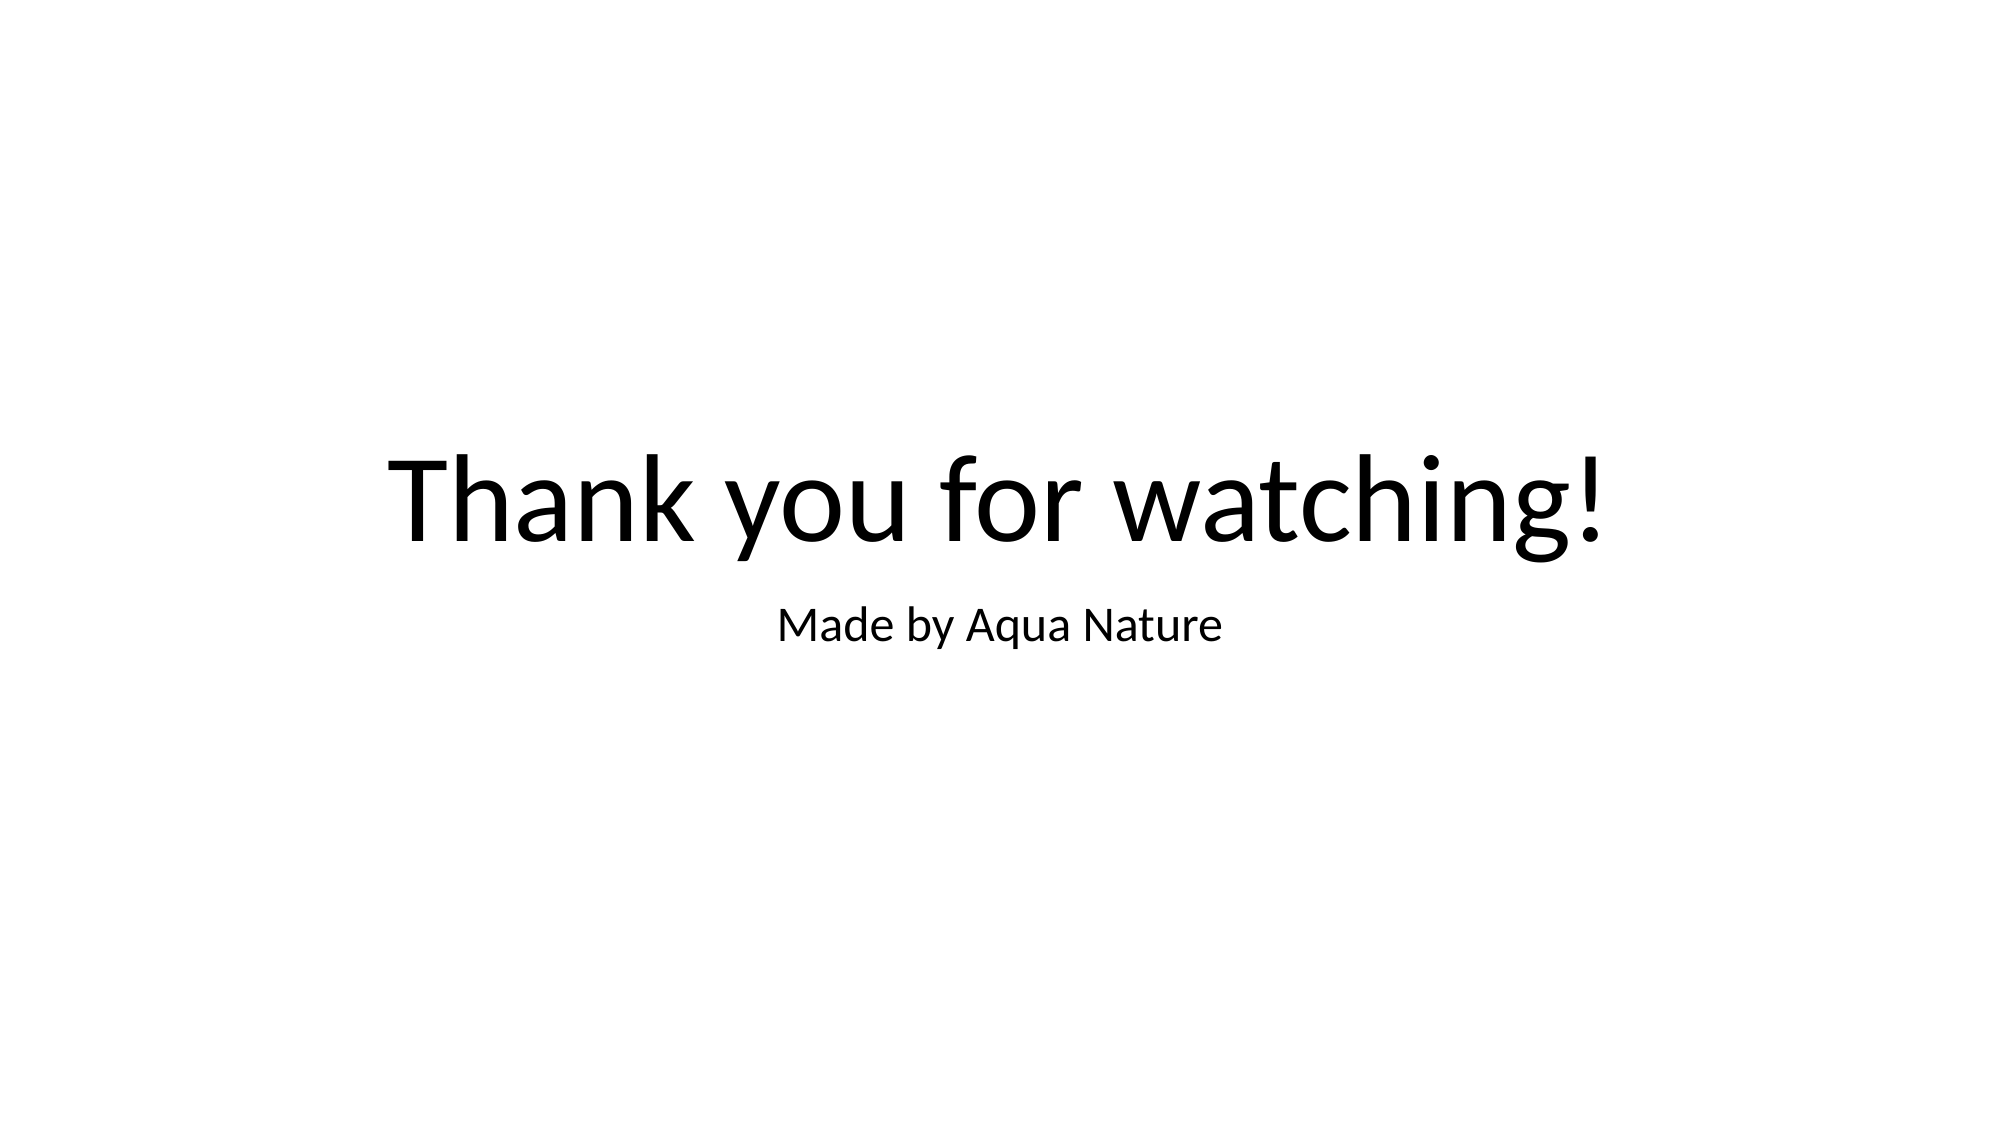

# Thank you for watching!
Made by Aqua Nature